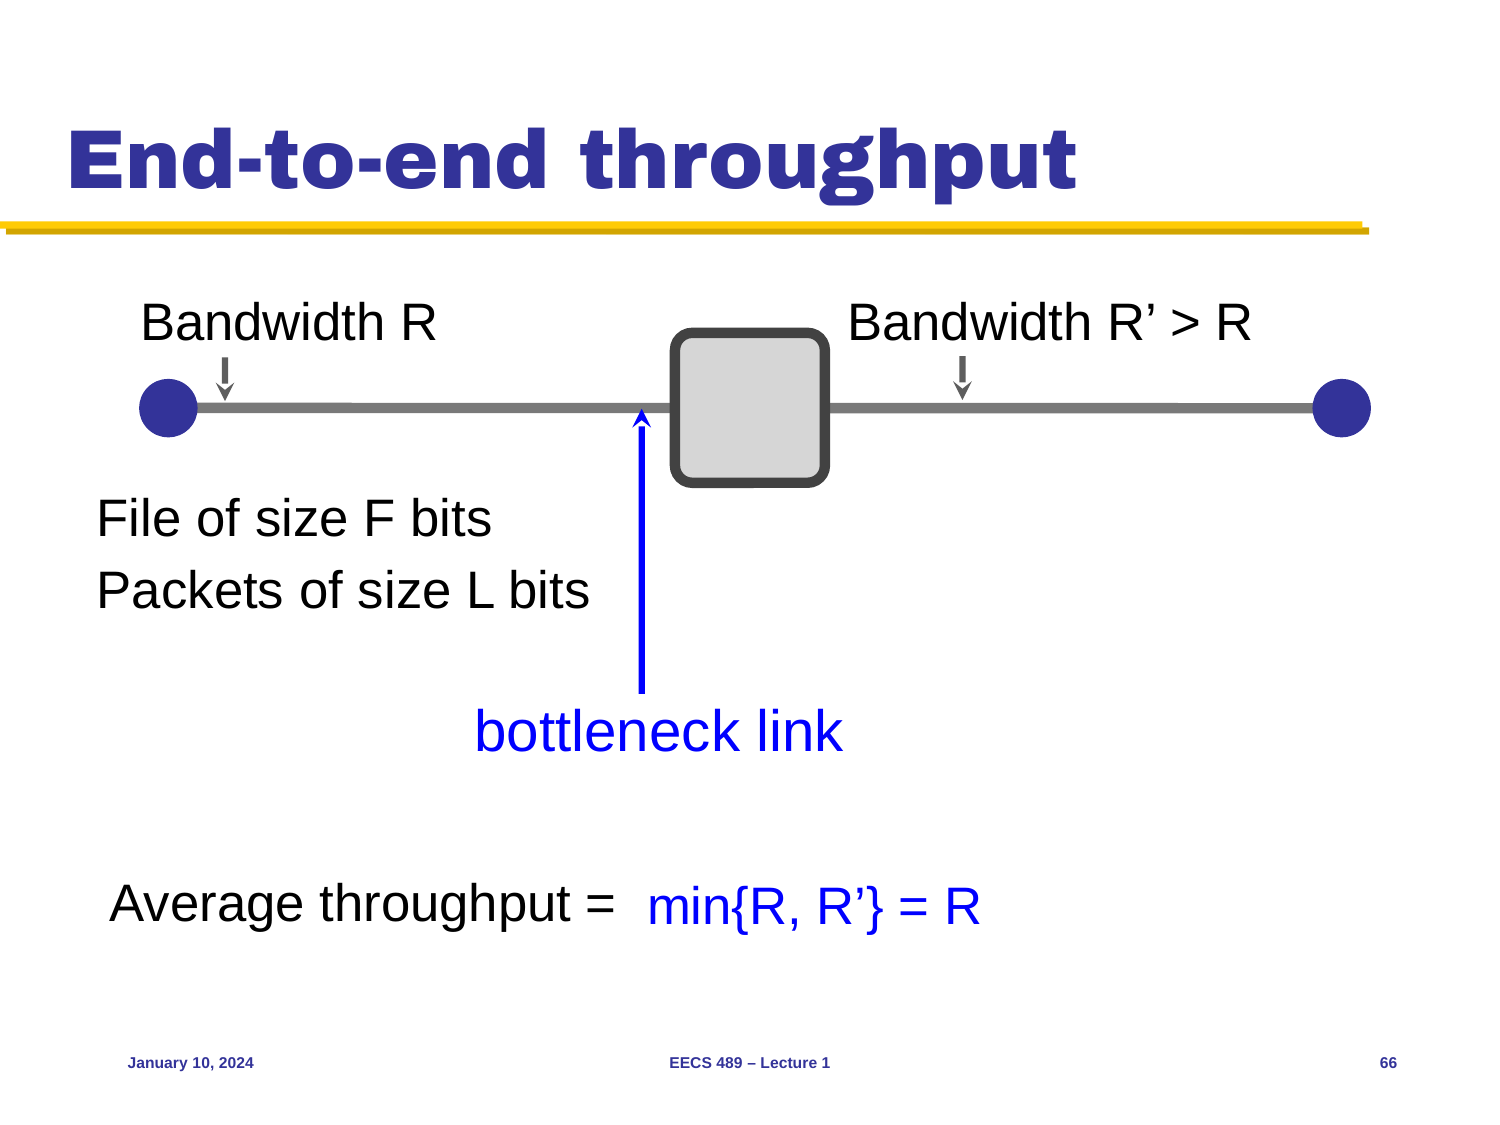

# End-to-end throughput
Bandwidth R
Bandwidth R’ > R

File of size F bits
Packets of size L bits
bottleneck link
Average throughput =
min{R, R’} = R
January 10, 2024
EECS 489 – Lecture 1
66